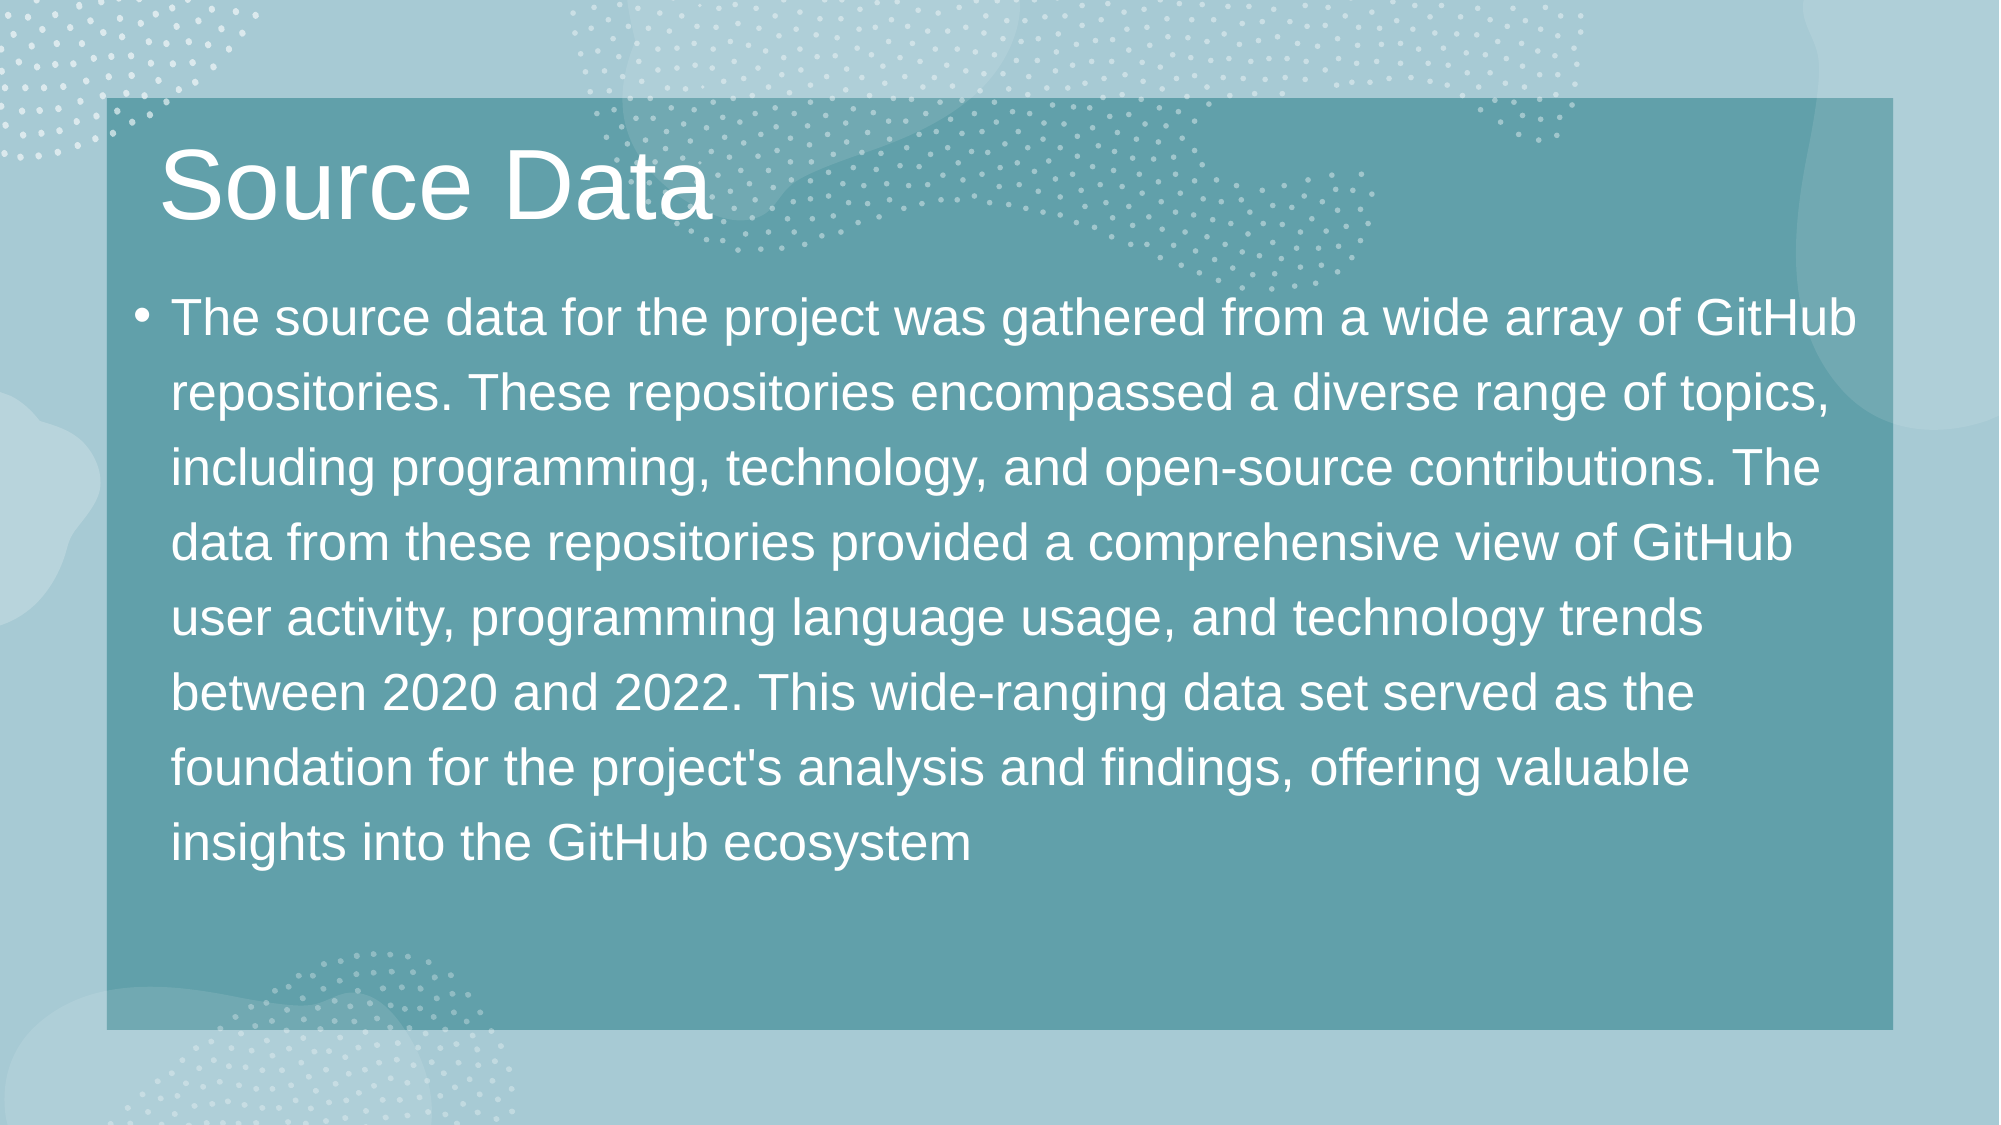

# Source Data

The source data for the project was gathered from a wide array of GitHub repositories. These repositories encompassed a diverse range of topics, including programming, technology, and open-source contributions. The data from these repositories provided a comprehensive view of GitHub user activity, programming language usage, and technology trends between 2020 and 2022. This wide-ranging data set served as the foundation for the project's analysis and findings, offering valuable insights into the GitHub ecosystem